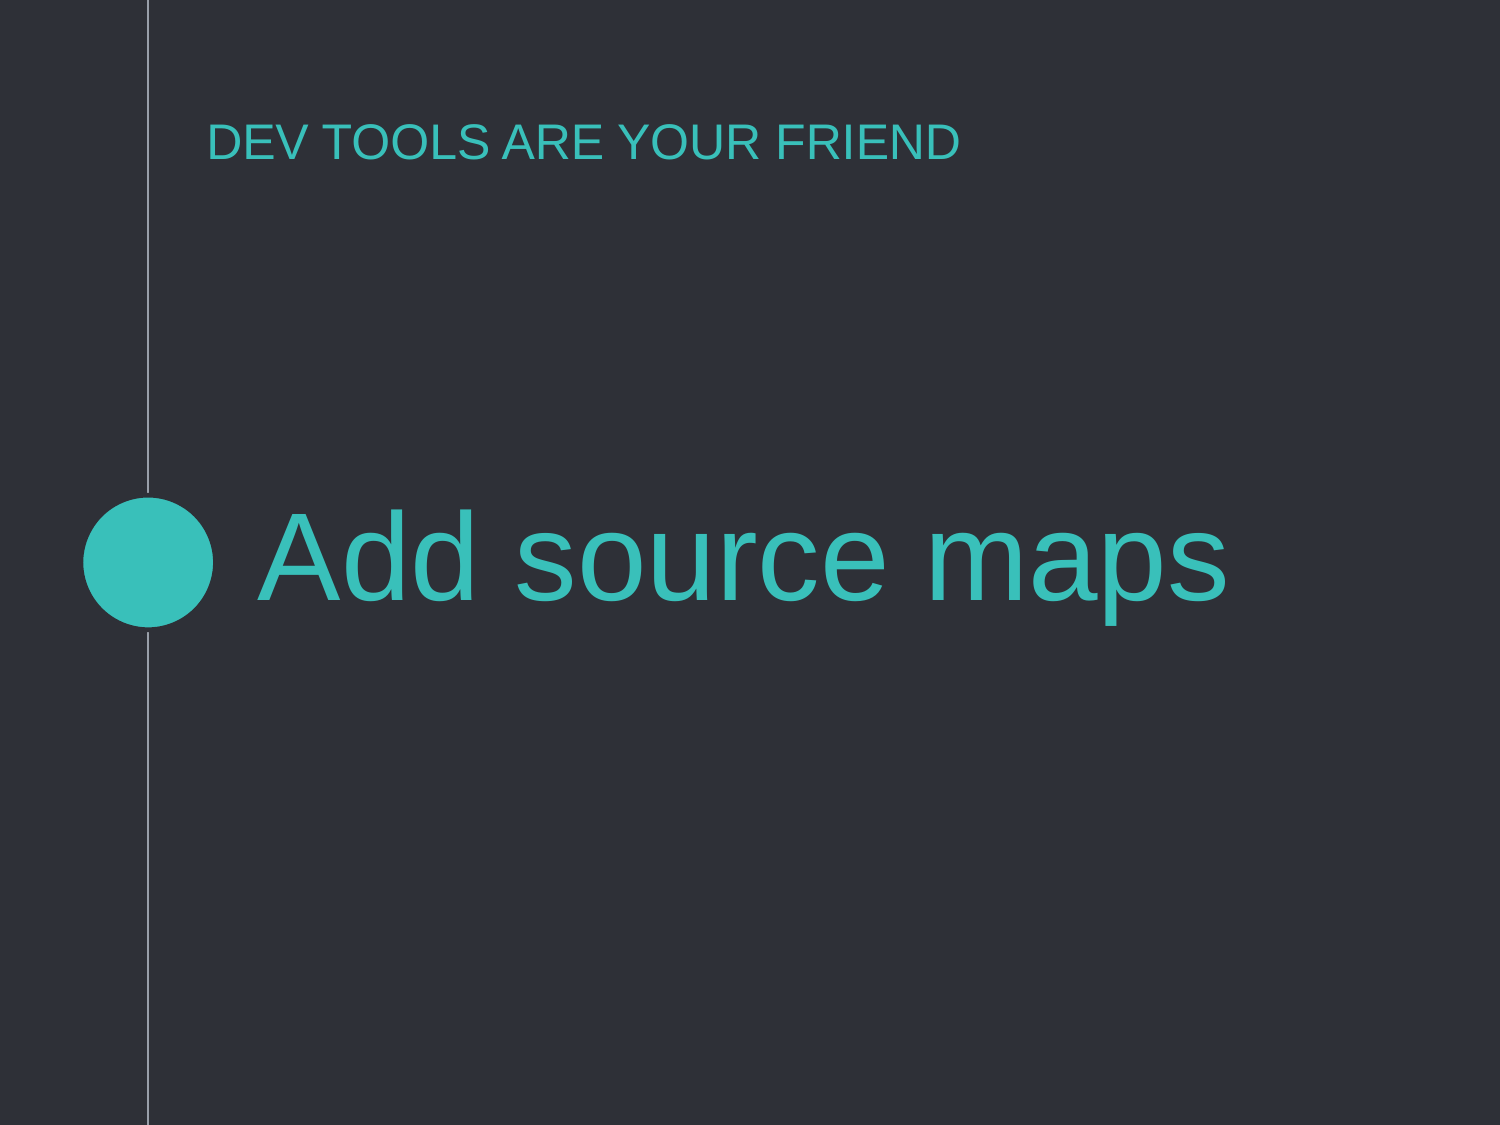

DEV TOOLS ARE YOUR FRIEND
Add source maps